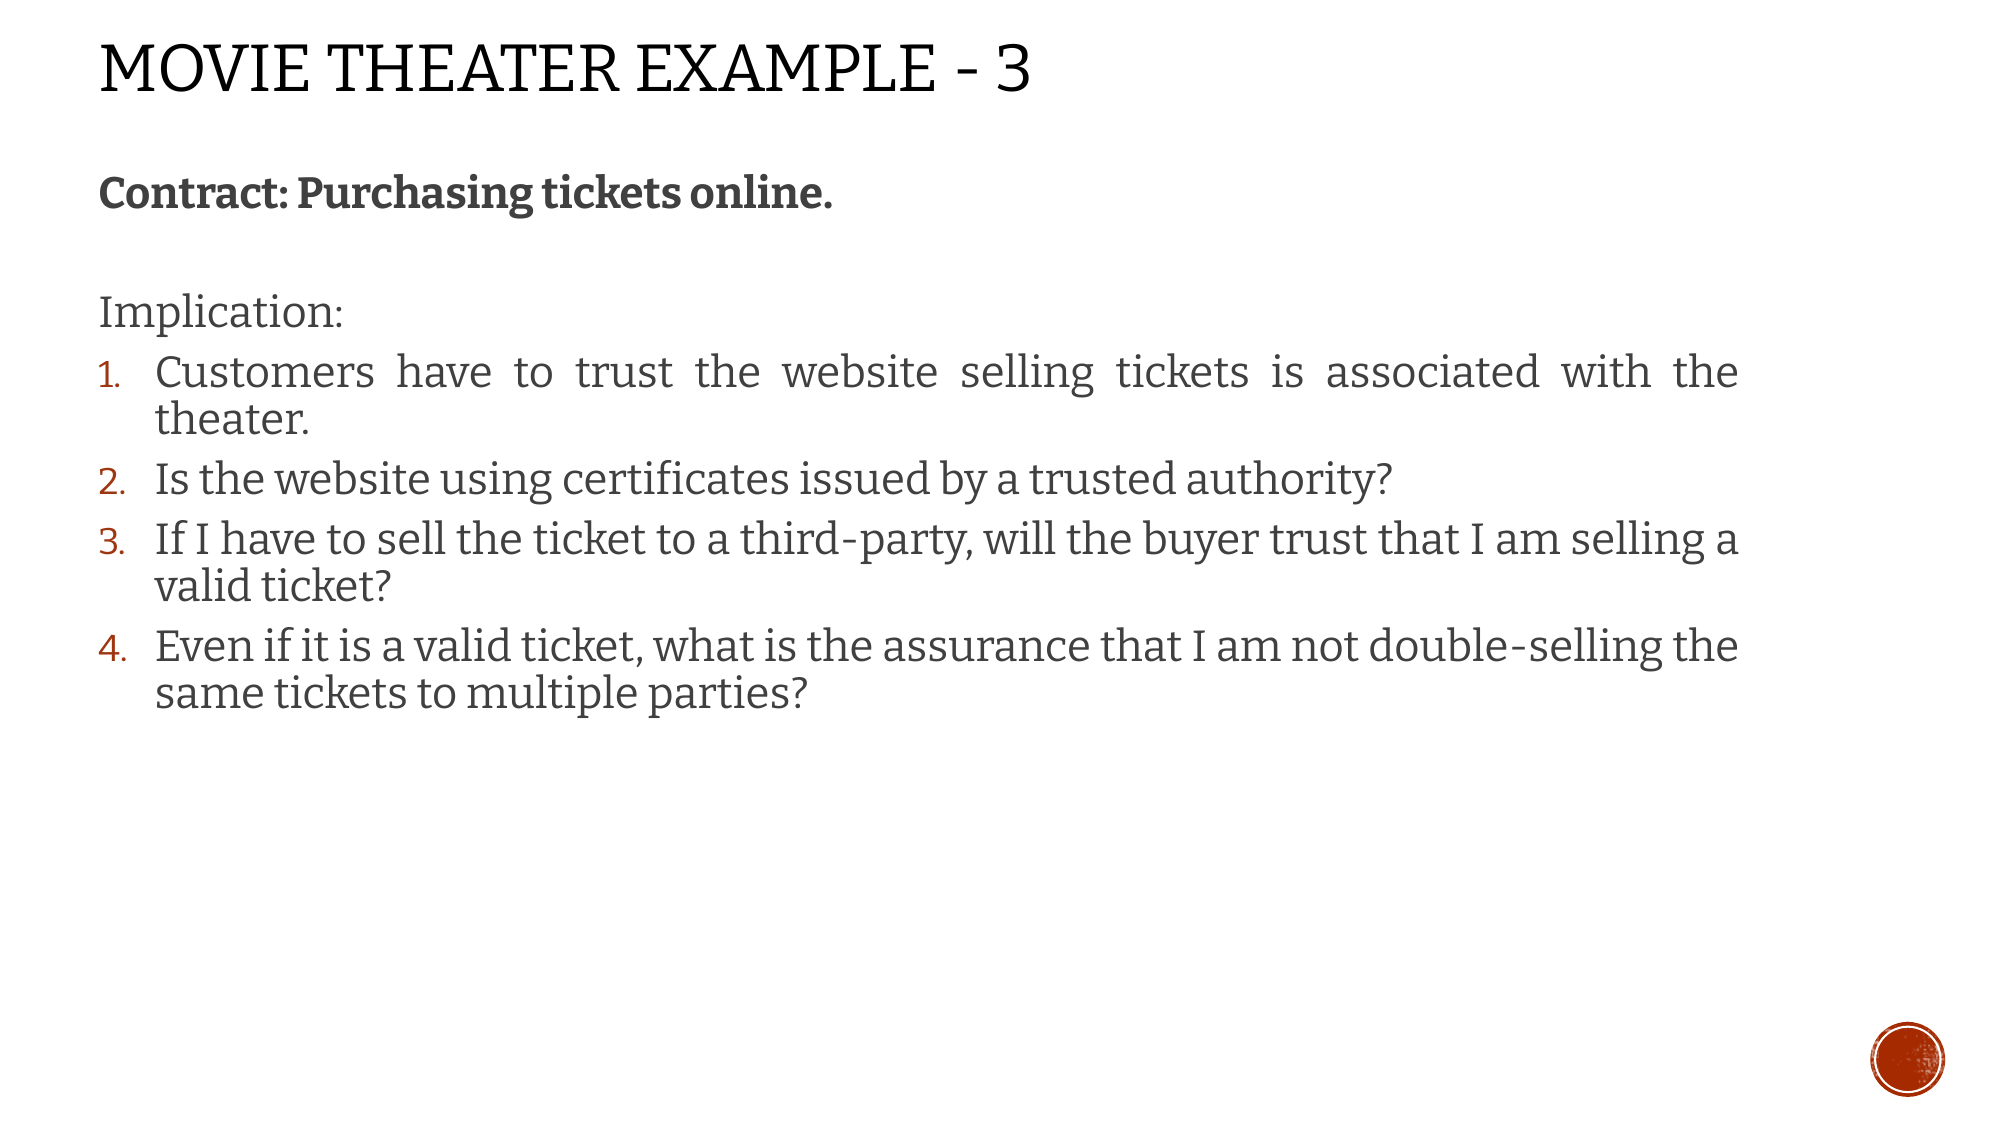

# Movie Theater Example - 3
Contract: Purchasing tickets online.

Implication:
Customers have to trust the website selling tickets is associated with the theater.
Is the website using certificates issued by a trusted authority?
If I have to sell the ticket to a third-party, will the buyer trust that I am selling a valid ticket?
Even if it is a valid ticket, what is the assurance that I am not double-selling the same tickets to multiple parties?